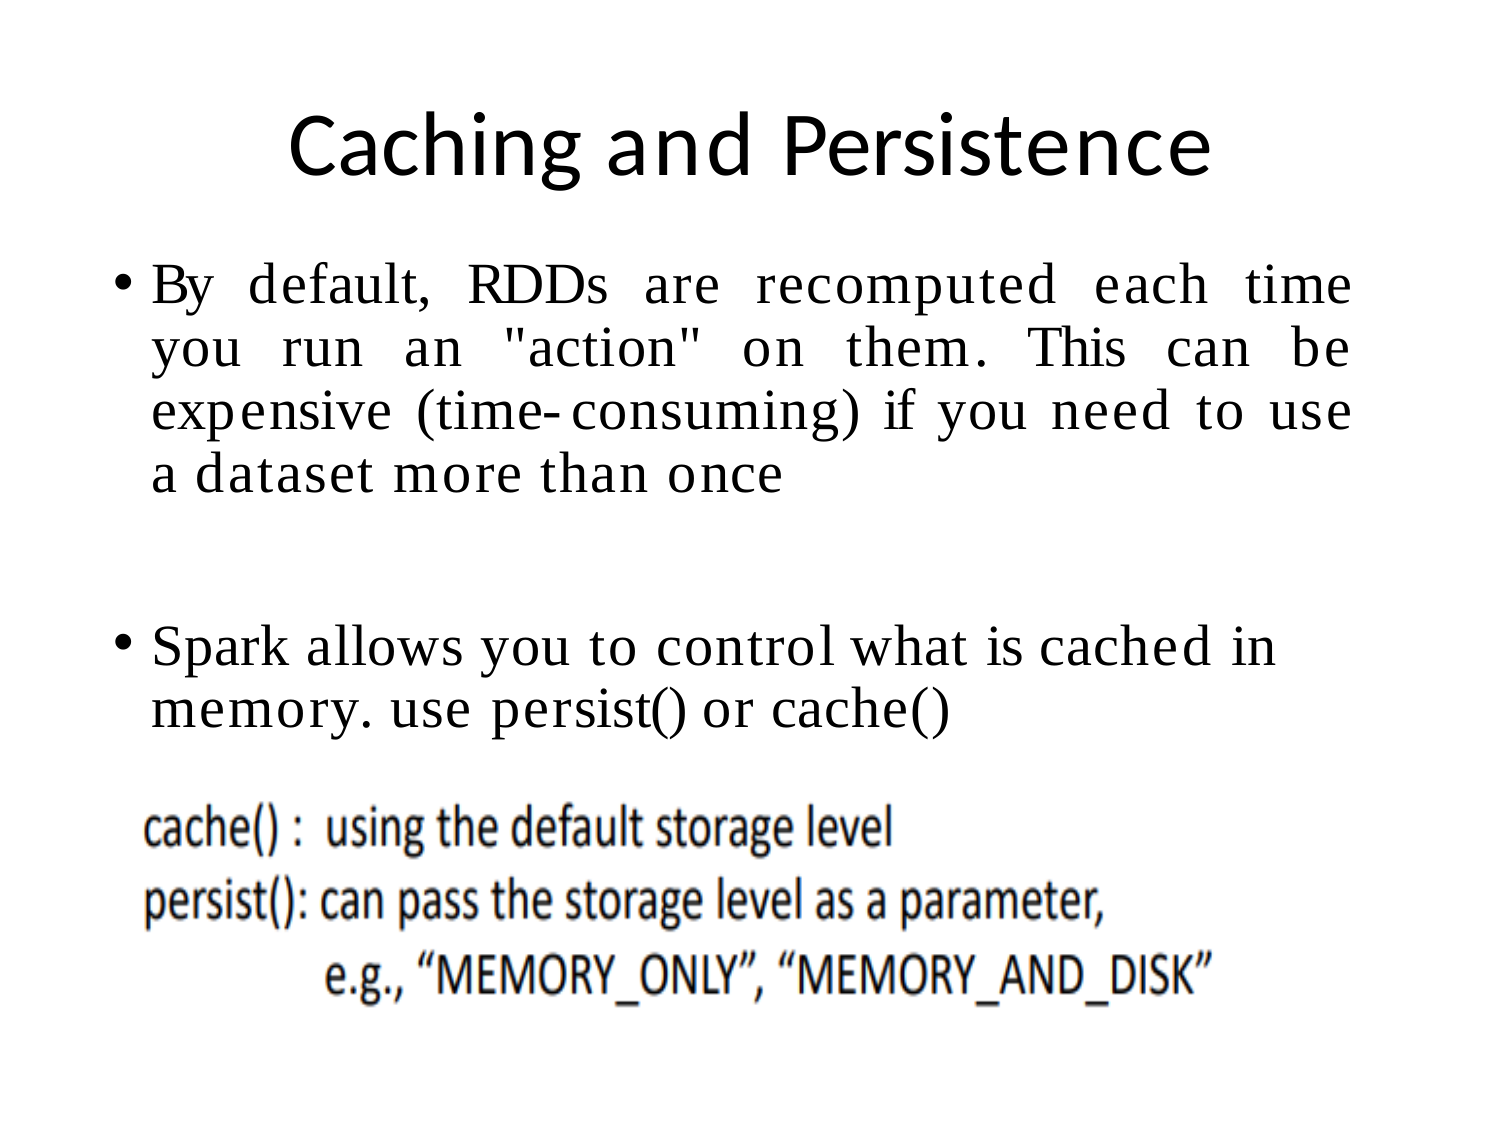

# Caching and Persistence
By default, RDDs are recomputed each time you run an "action" on them. This can be expensive (time-consuming) if you need to use a dataset more than once

Spark allows you to control what is cached in memory. use persist() or cache()